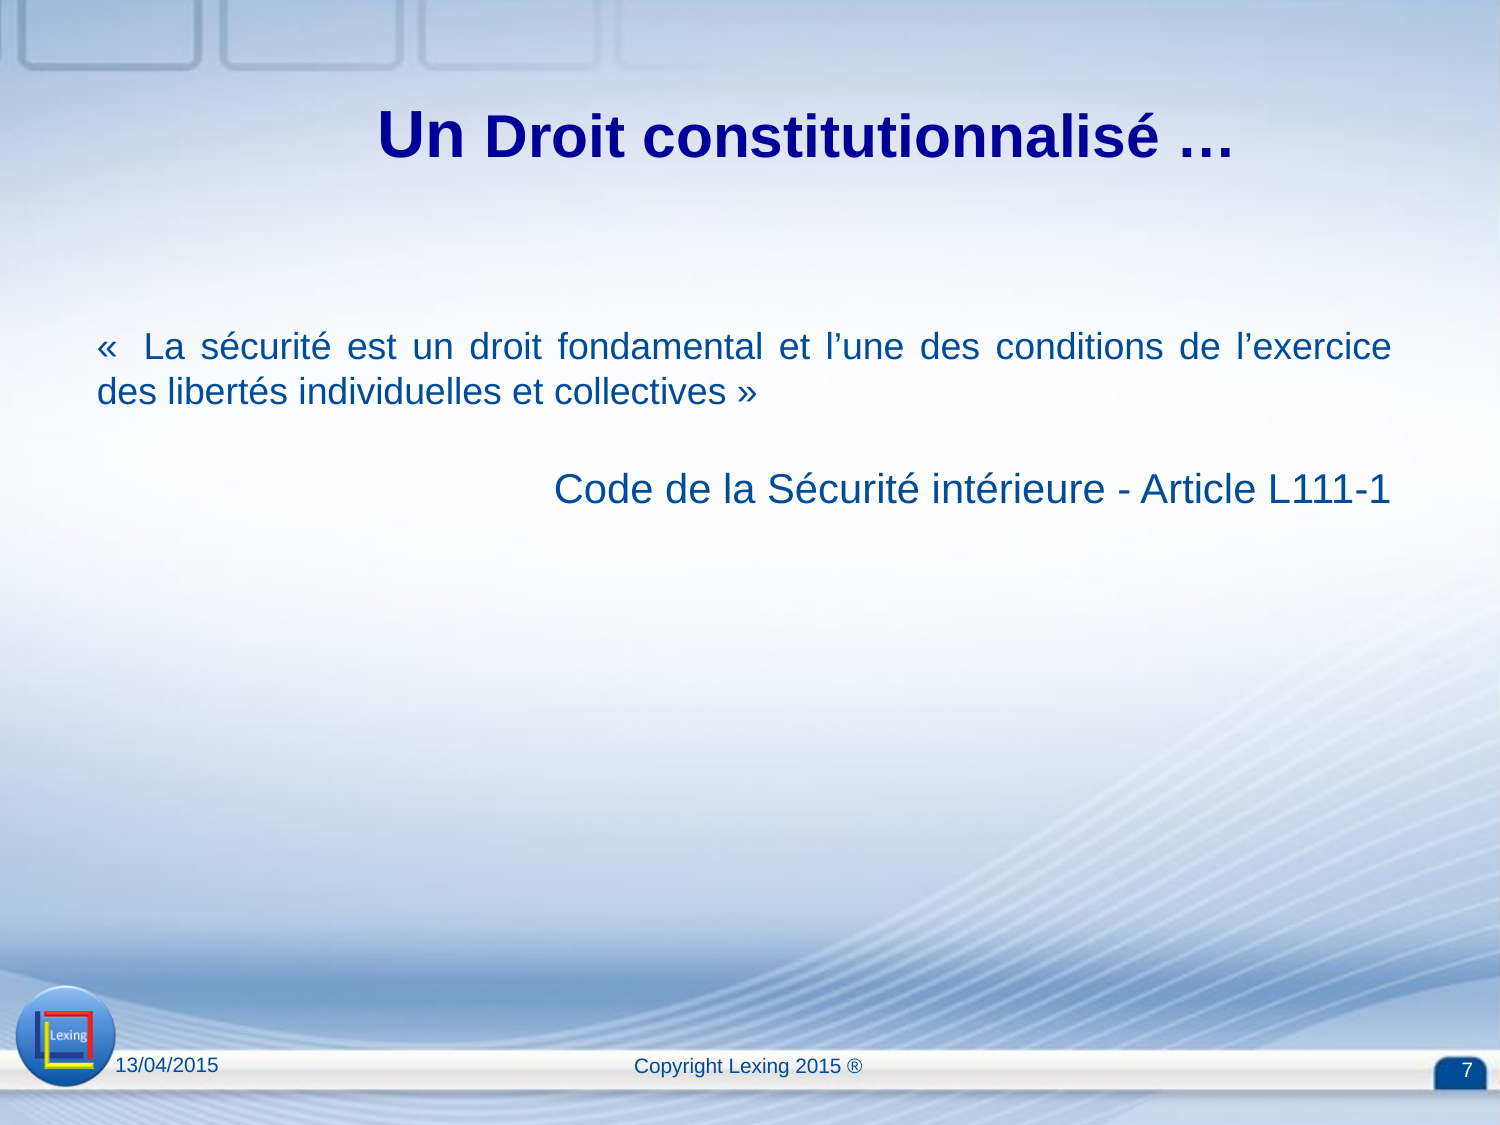

# Un Droit constitutionnalisé …
«  La sécurité est un droit fondamental et l’une des conditions de l’exercice des libertés individuelles et collectives »

Code de la Sécurité intérieure - Article L111-1
13/04/2015
Copyright Lexing 2015 ®
7